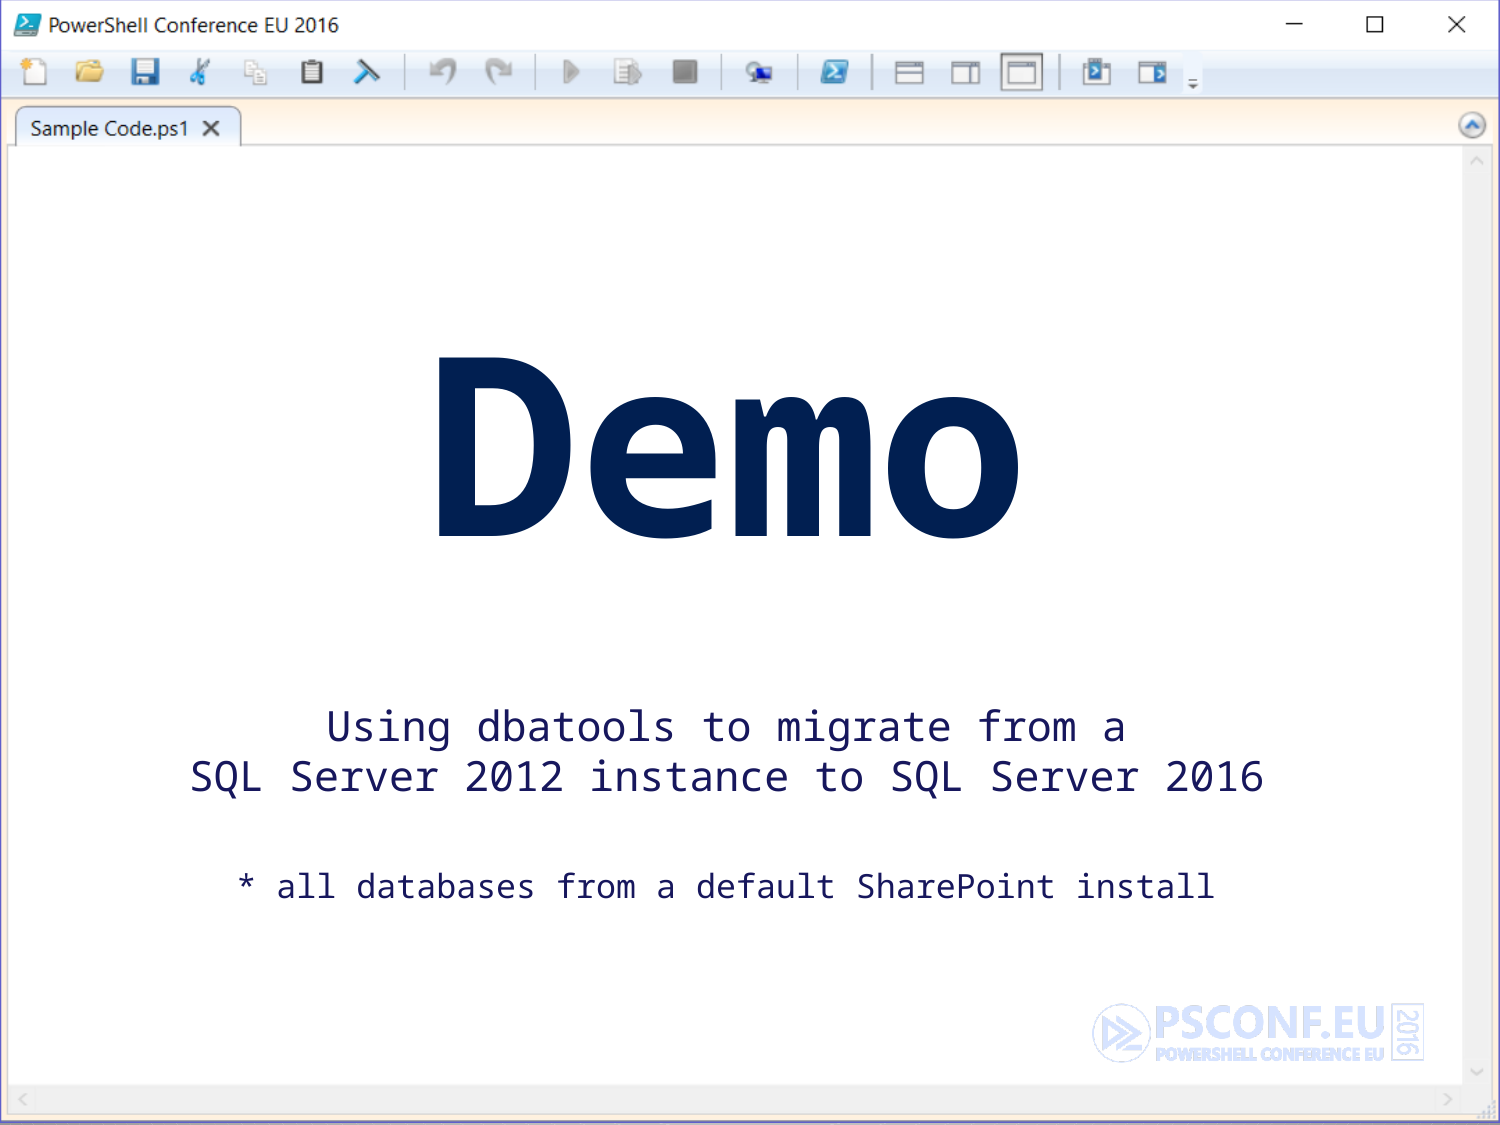

# Demo
Using dbatools to migrate from a
SQL Server 2012 instance to SQL Server 2016

* all databases from a default SharePoint install